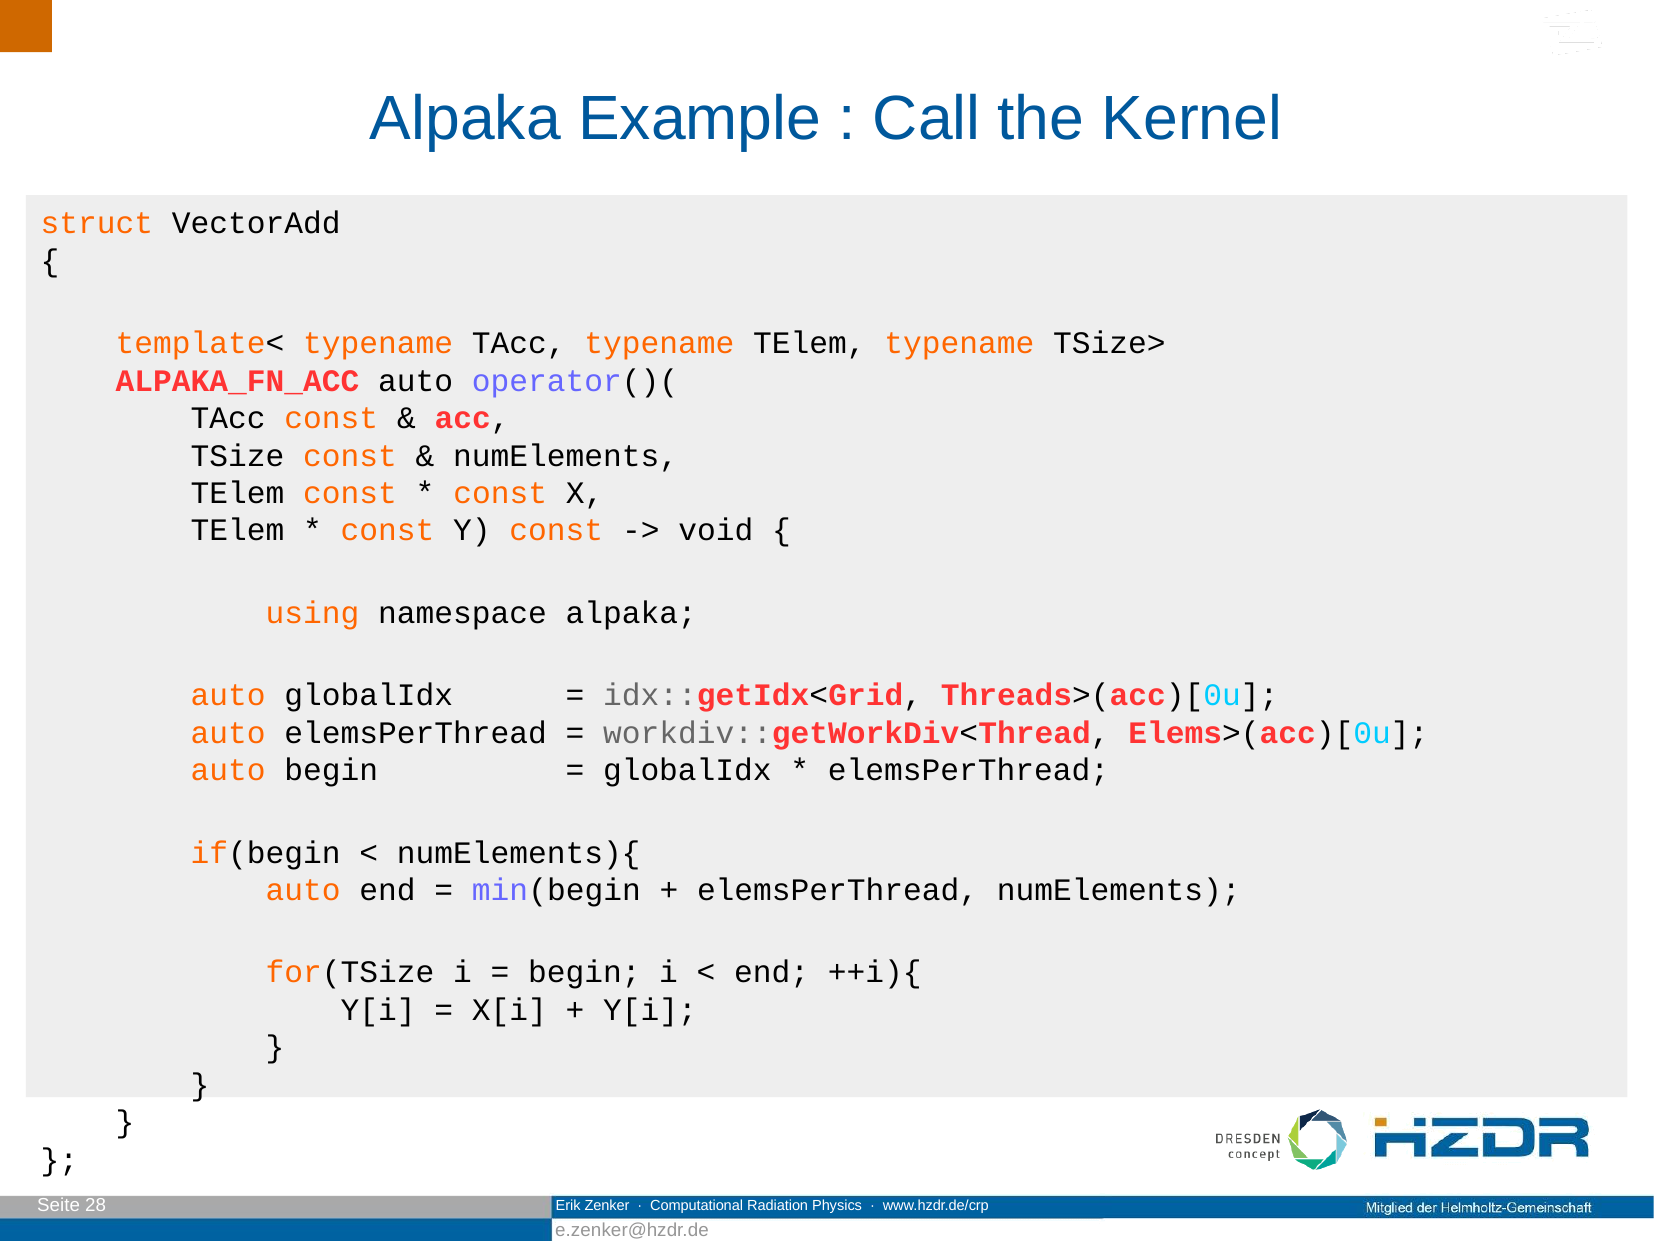

Alpaka Example : Call the Kernel

struct VectorAdd
{

    template< typename TAcc, typename TElem, typename TSize>
    ALPAKA_FN_ACC auto operator()(
        TAcc const & acc,
        TSize const & numElements,
        TElem const * const X,
        TElem * const Y) const -> void {

	    using namespace alpaka;

        auto globalIdx      = idx::getIdx<Grid, Threads>(acc)[0u];
        auto elemsPerThread = workdiv::getWorkDiv<Thread, Elems>(acc)[0u];
        auto begin          = globalIdx * elemsPerThread;

        if(begin < numElements){
            auto end = min(begin + elemsPerThread, numElements);

            for(TSize i = begin; i < end; ++i){
                Y[i] = X[i] + Y[i];
            }
        }
    }
};